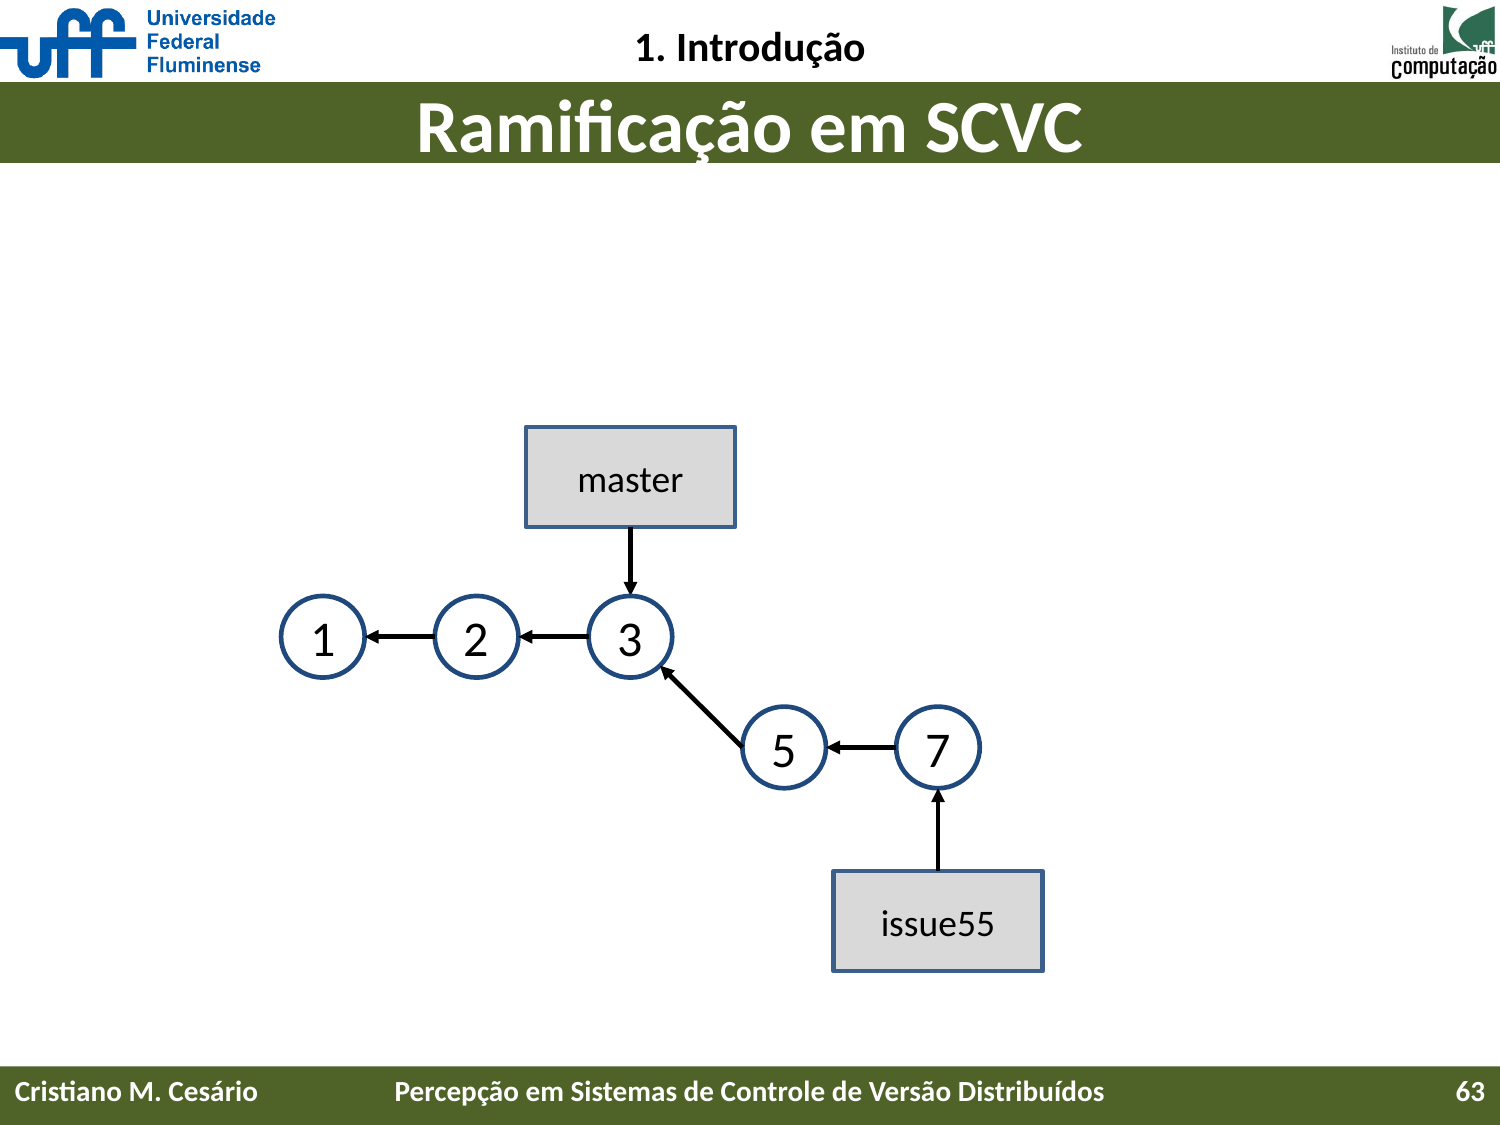

1. Introdução
# Ramificação em SCVC
master
1
2
3
5
7
issue55
Cristiano M. Cesário
Percepção em Sistemas de Controle de Versão Distribuídos
63